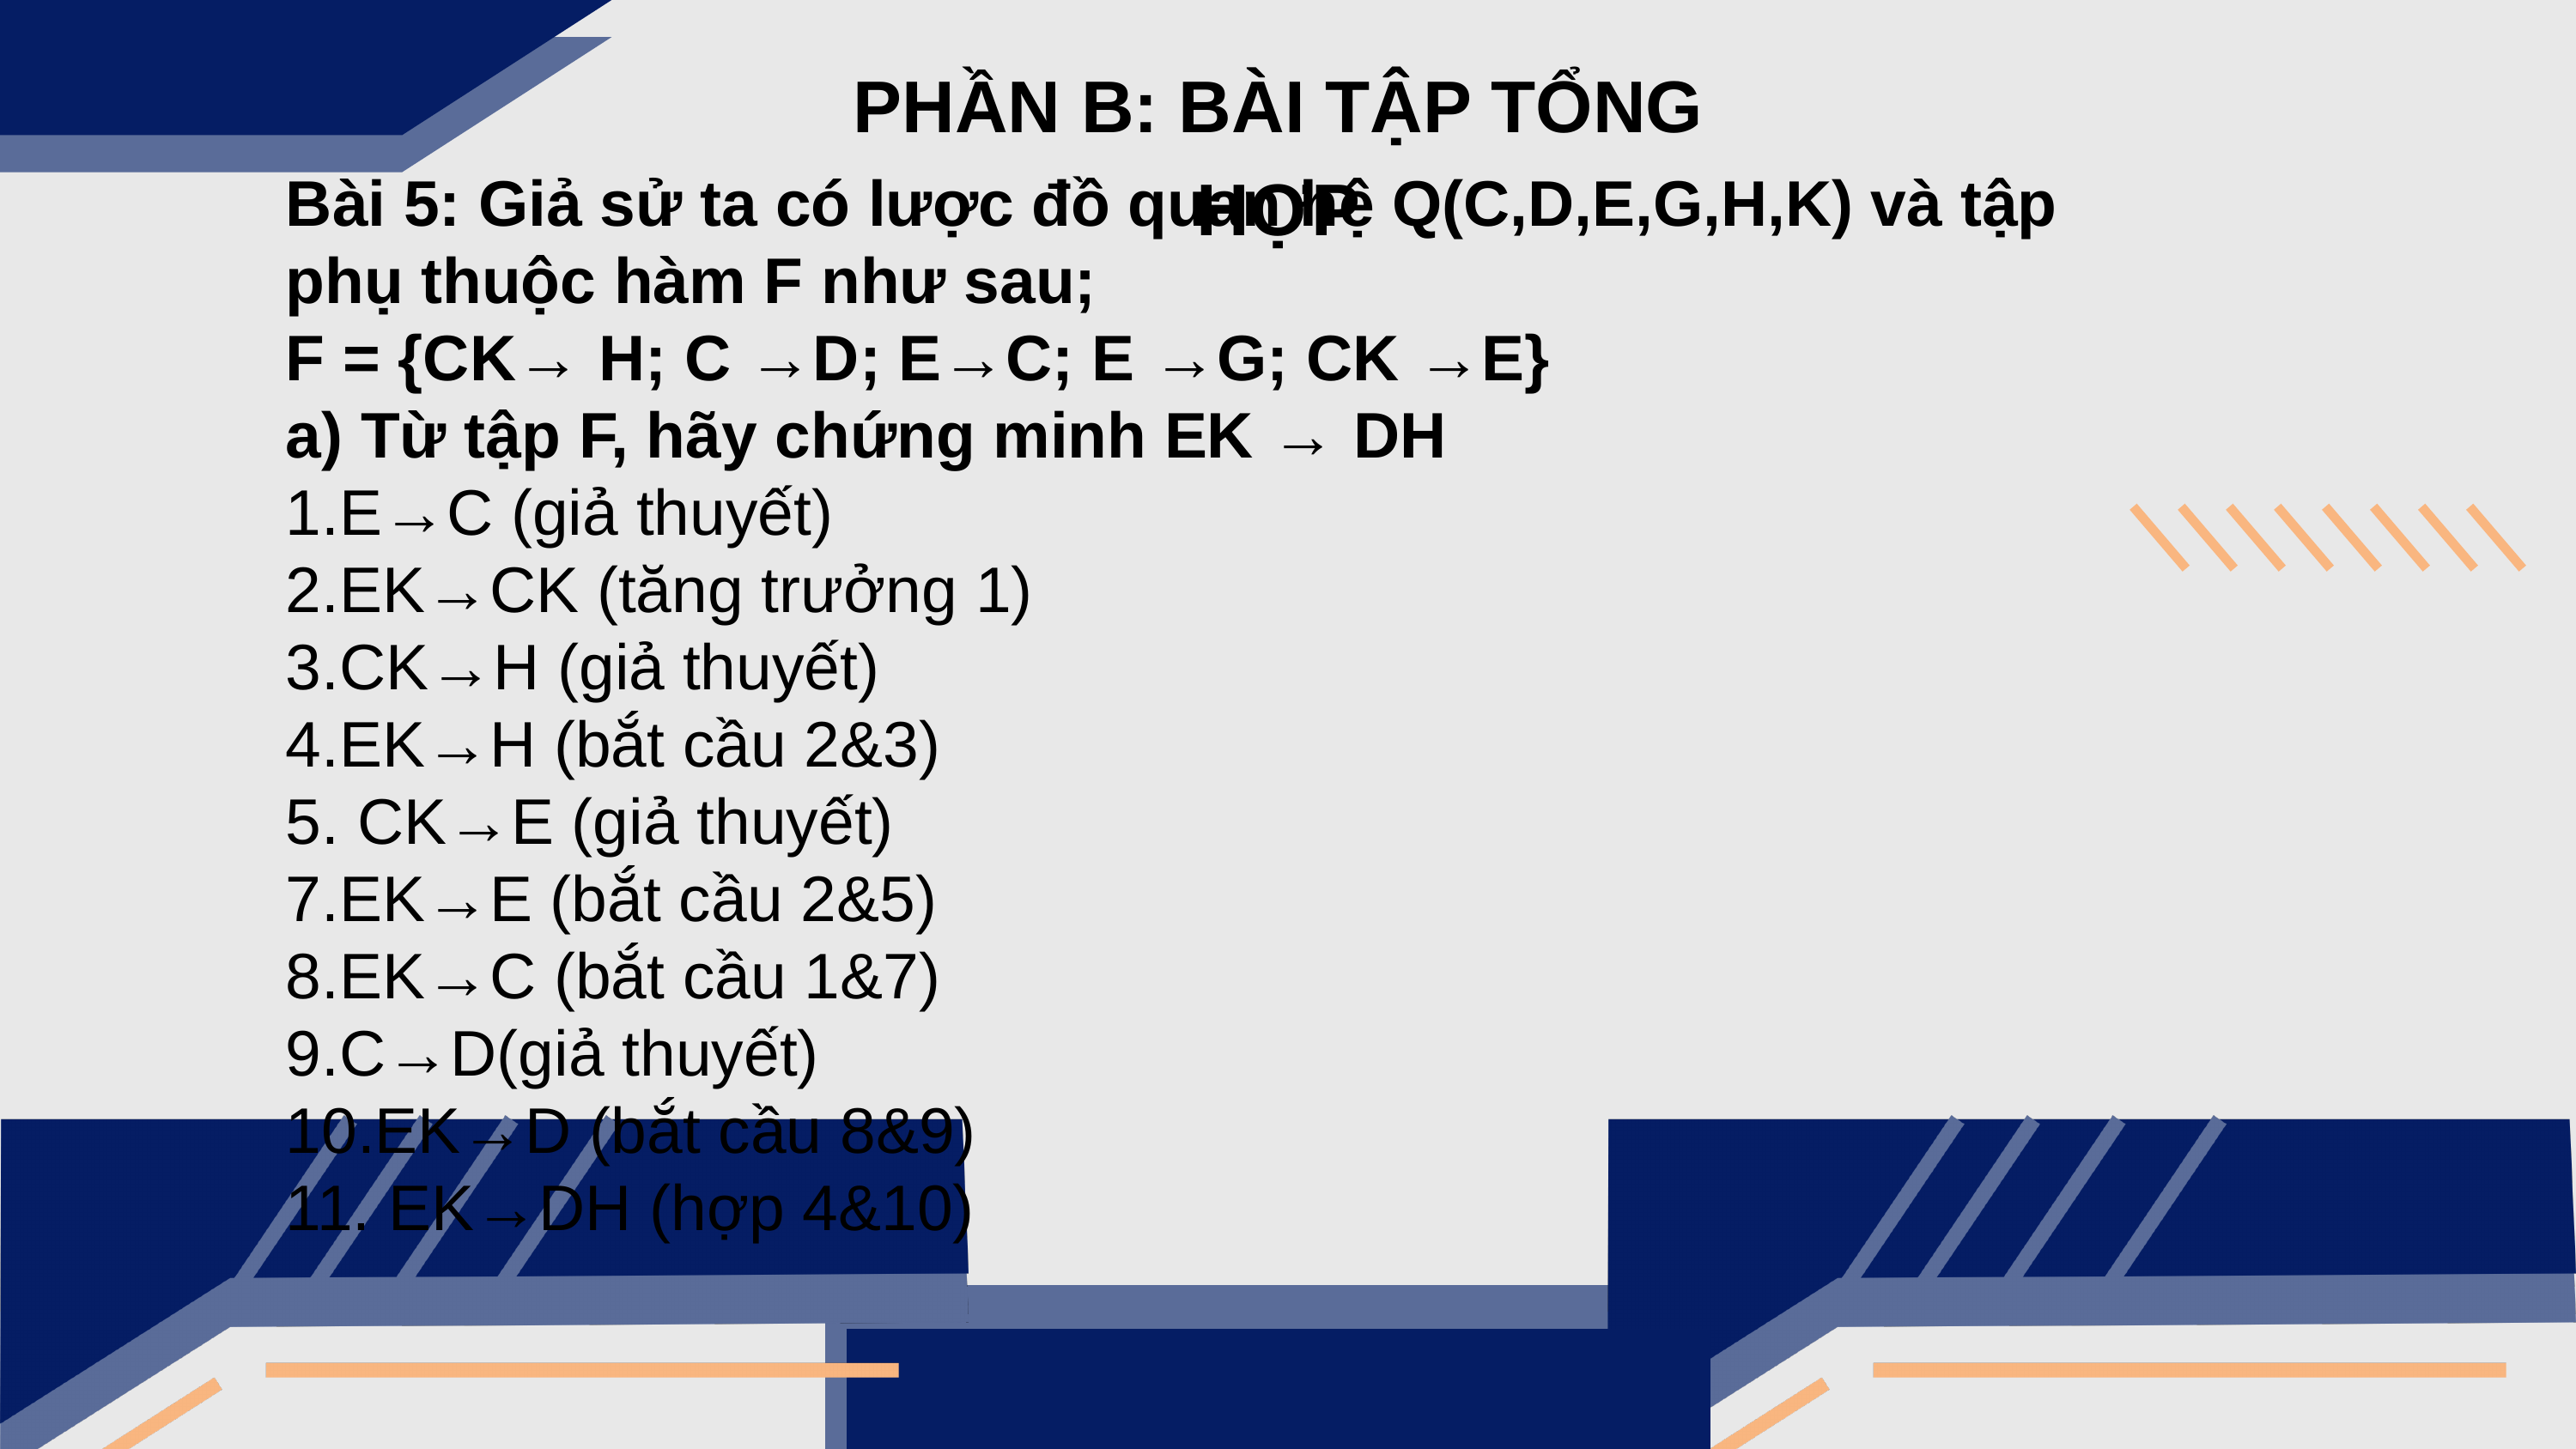

PHẦN B: BÀI TẬP TỔNG HỢP
Bài 5: Giả sử ta có lược đồ quan hệ Q(C,D,E,G,H,K) và tập phụ thuộc hàm F như sau;
F = {CK→ H; C →D; E→C; E →G; CK →E}
a) Từ tập F, hãy chứng minh EK → DH
1.E→C (giả thuyết)
2.EK→CK (tăng trưởng 1)
3.CK→H (giả thuyết)
4.EK→H (bắt cầu 2&3)
5. CK→E (giả thuyết)
7.EK→E (bắt cầu 2&5)
8.EK→C (bắt cầu 1&7)
9.C→D(giả thuyết)
10.EK→D (bắt cầu 8&9)
11. EK→DH (hợp 4&10)